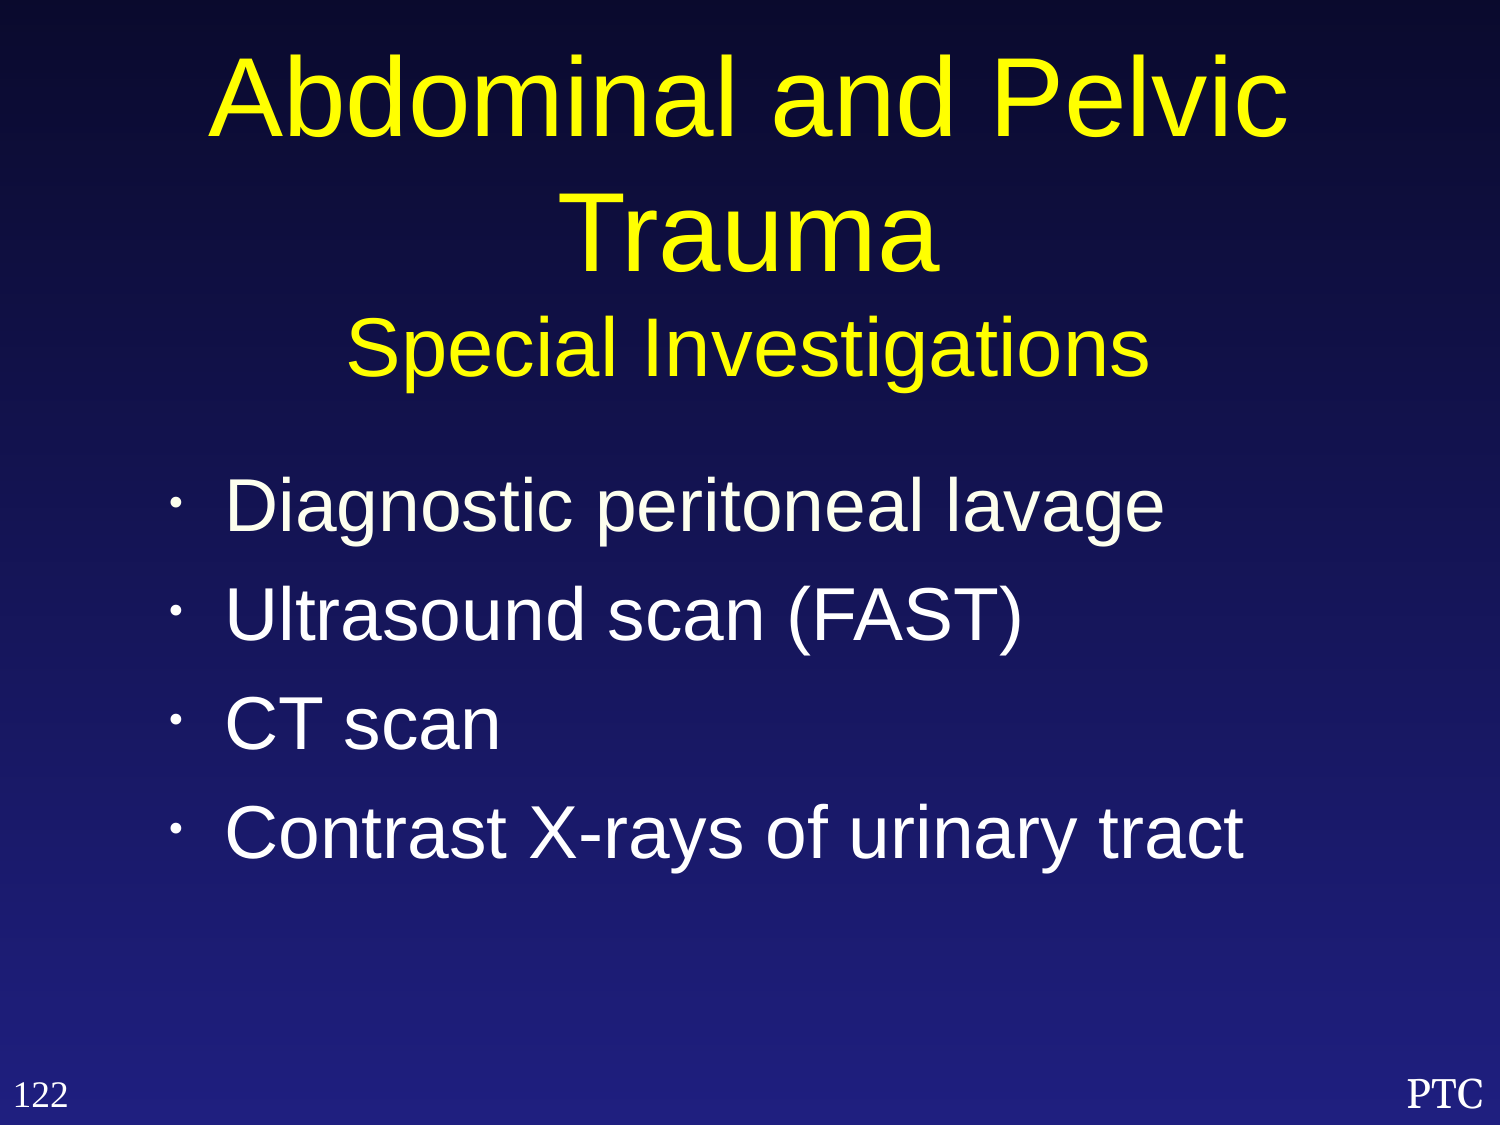

Abdominal and Pelvic Trauma
Special Investigations
Diagnostic peritoneal lavage
Ultrasound scan (FAST)
CT scan
Contrast X-rays of urinary tract
122